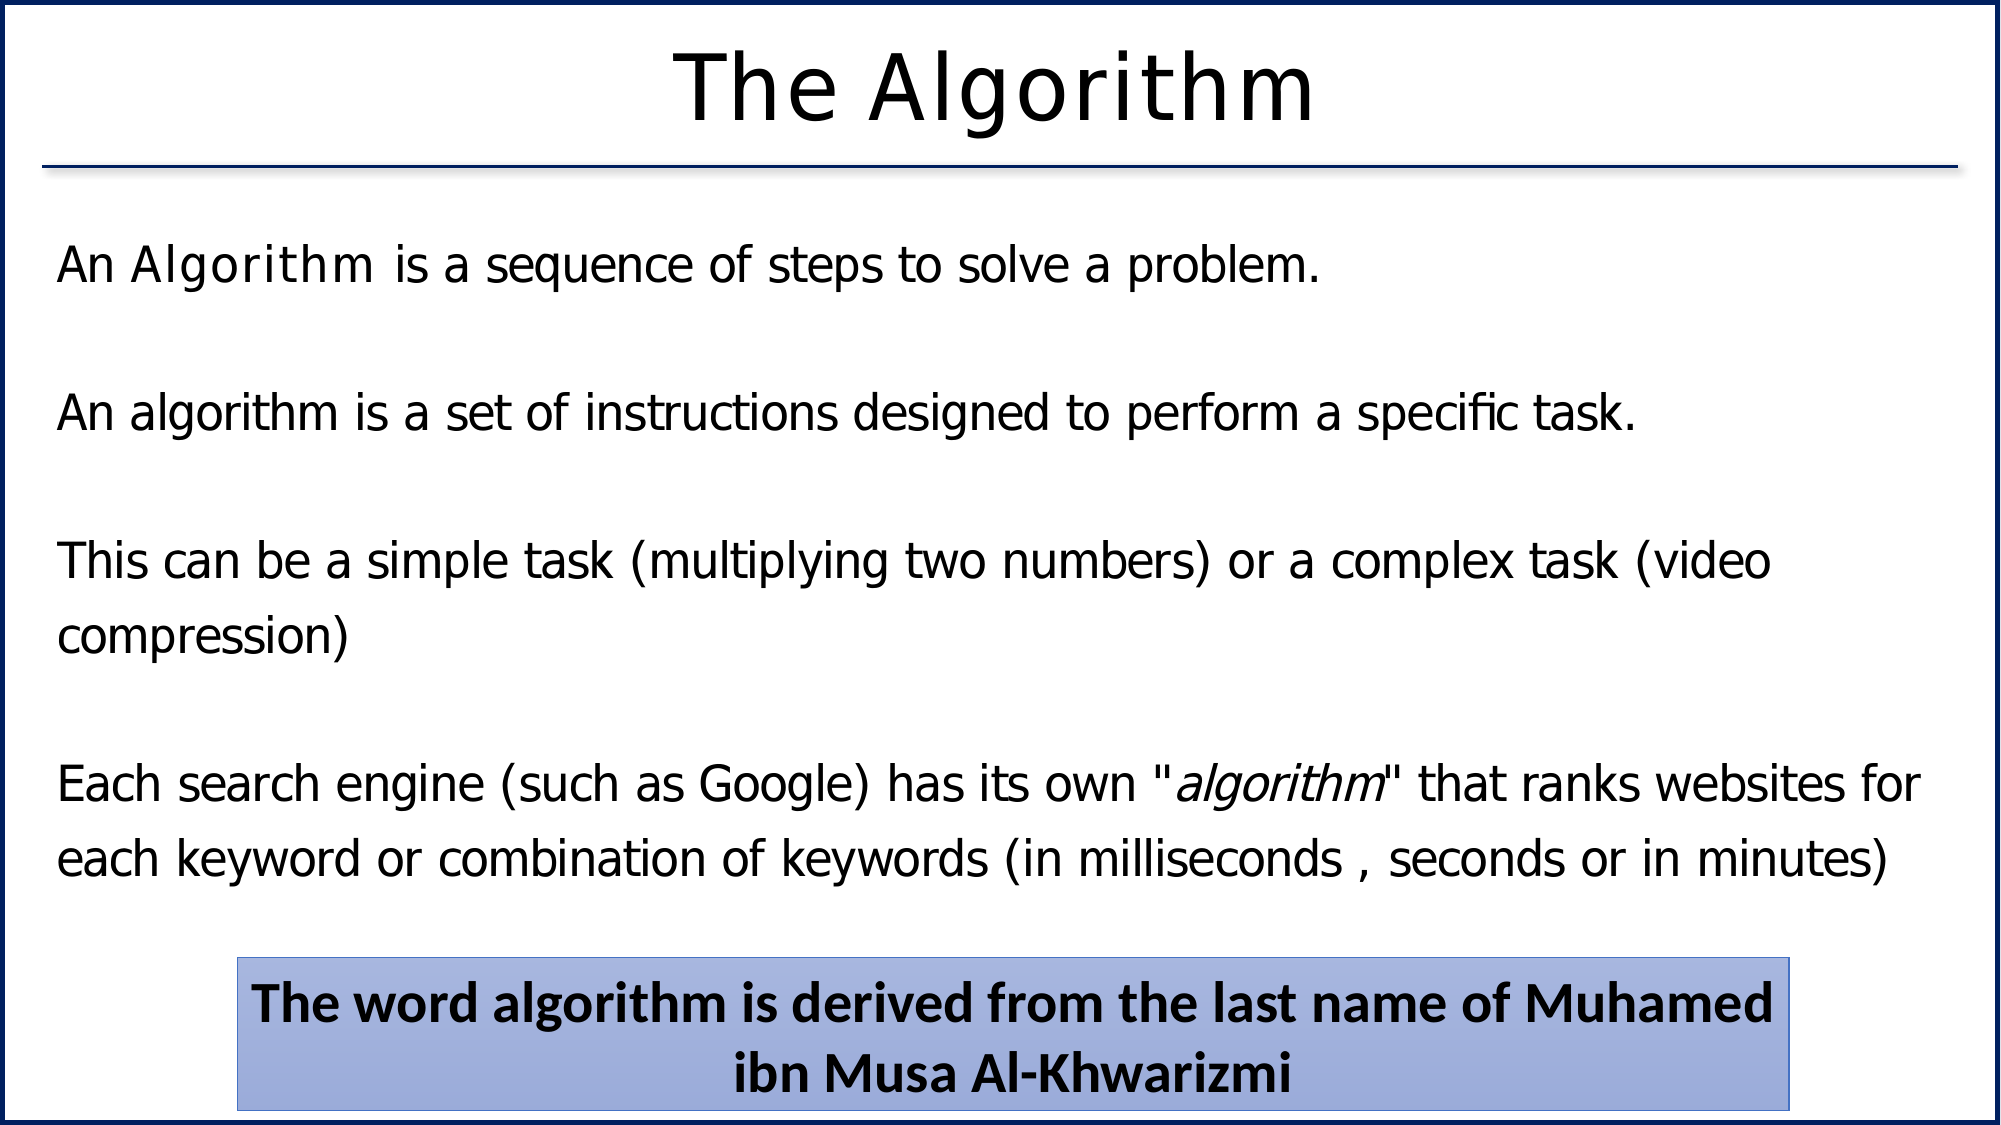

# The Algorithm
An Algorithm is a sequence of steps to solve a problem.

An algorithm is a set of instructions designed to perform a specific task.

This can be a simple task (multiplying two numbers) or a complex task (video compression)

Each search engine (such as Google) has its own "algorithm" that ranks websites for each keyword or combination of keywords (in milliseconds , seconds or in minutes)
The word algorithm is derived from the last name of Muhamed ibn Musa Al-Khwarizmi